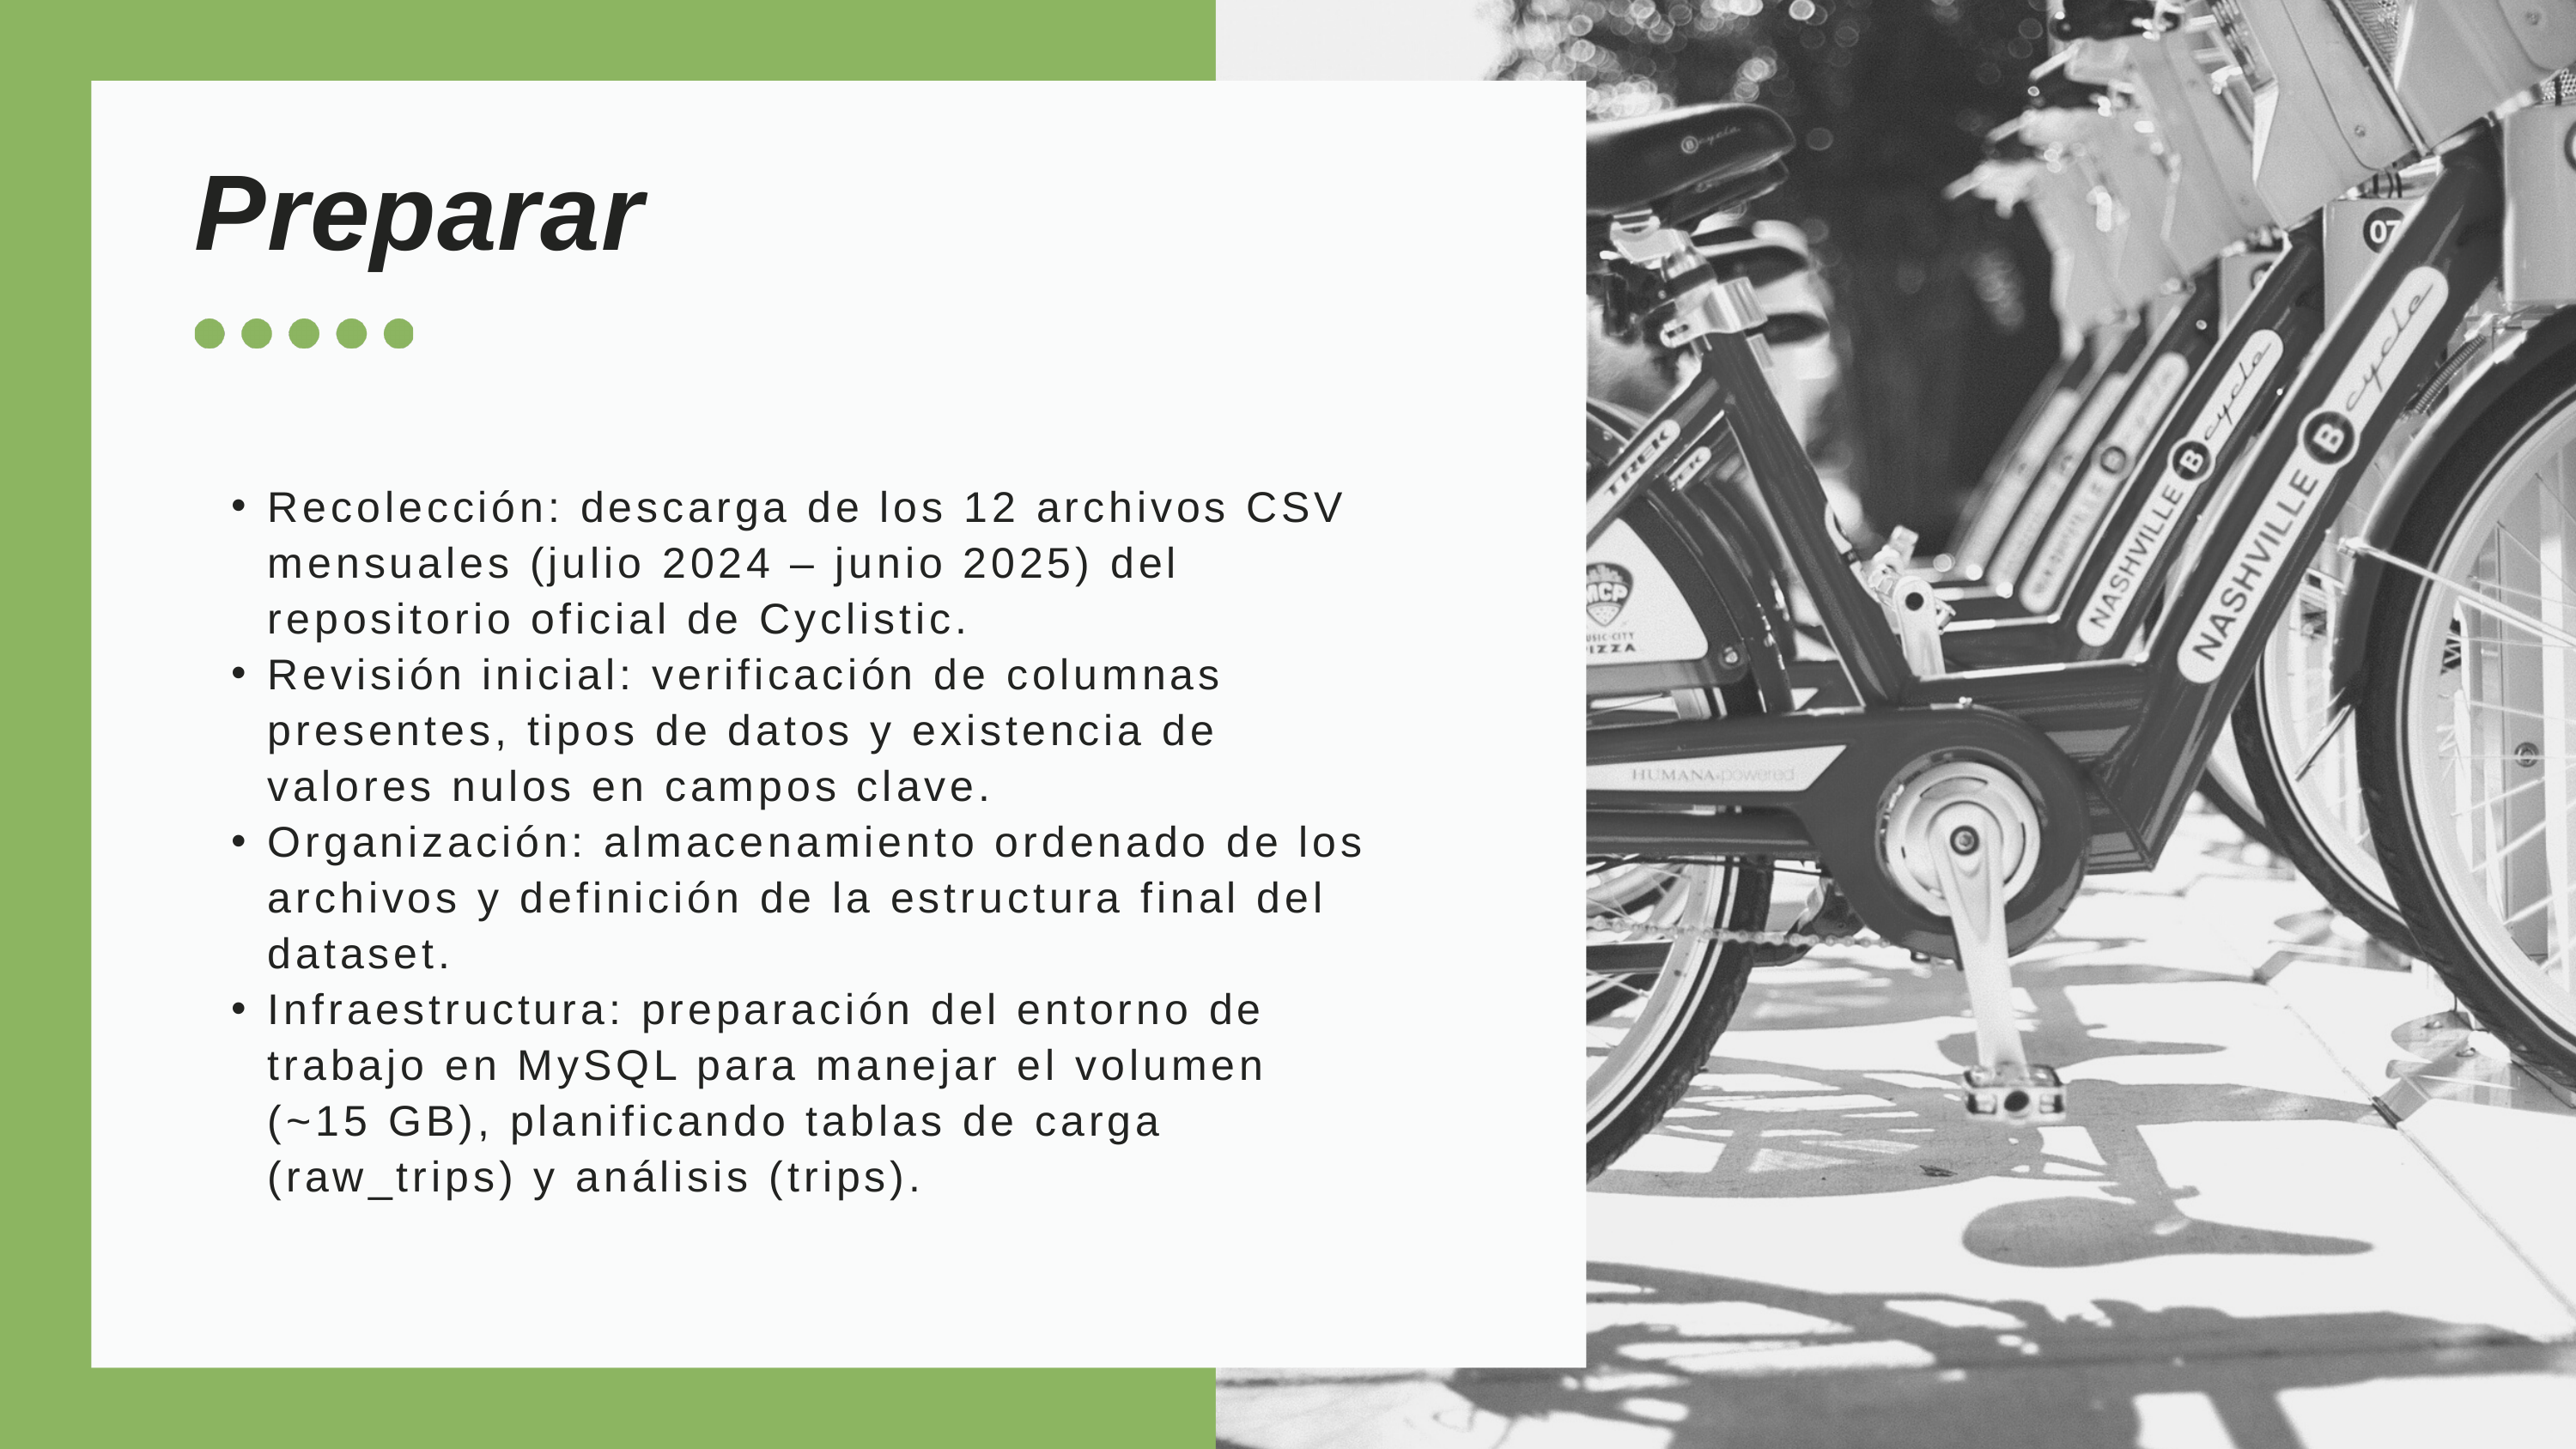

Preparar

Recolección: descarga de los 12 archivos CSV mensuales (julio 2024 – junio 2025) del repositorio oficial de Cyclistic.
Revisión inicial: verificación de columnas presentes, tipos de datos y existencia de valores nulos en campos clave.
Organización: almacenamiento ordenado de los archivos y definición de la estructura final del dataset.
Infraestructura: preparación del entorno de trabajo en MySQL para manejar el volumen (~15 GB), planificando tablas de carga (raw_trips) y análisis (trips).